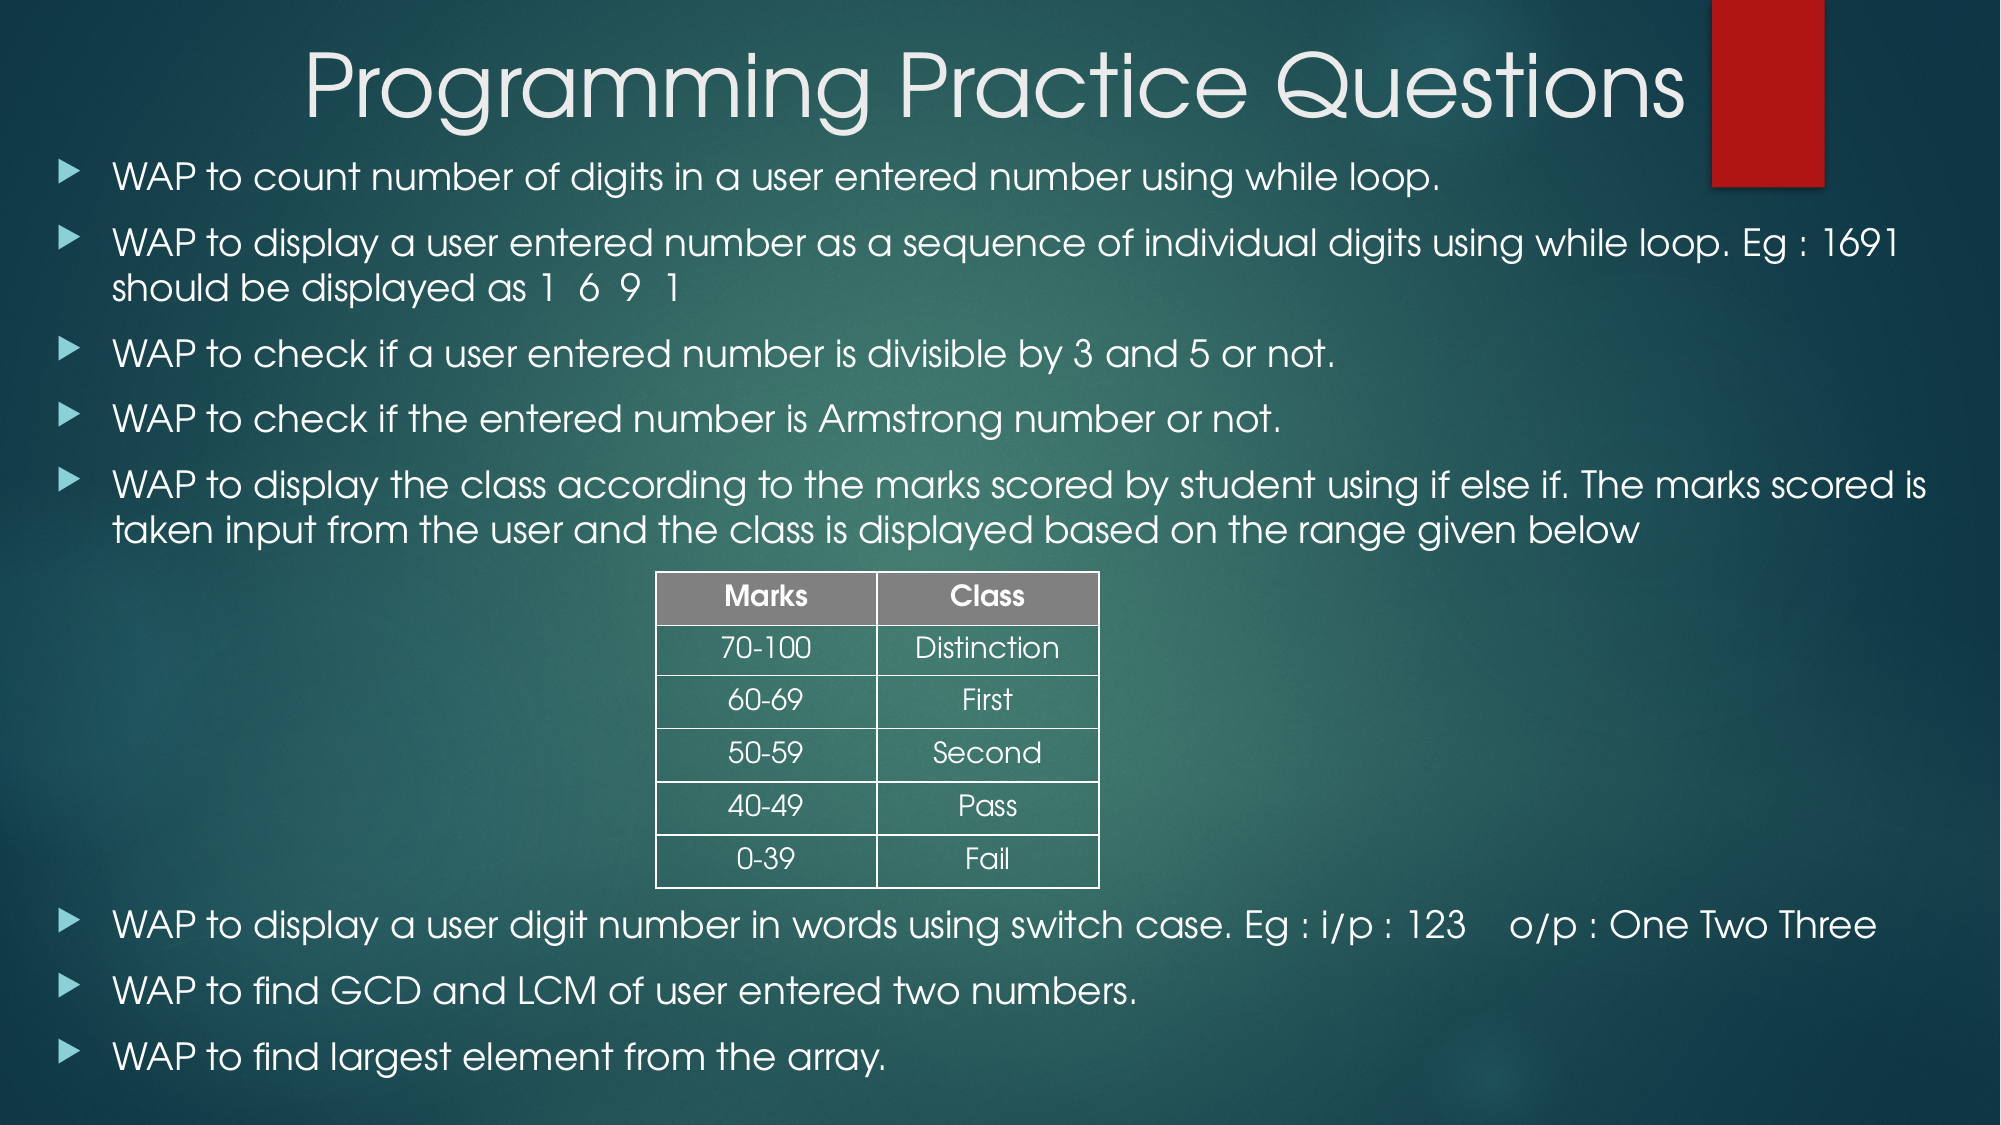

# Programming Practice Questions
WAP to count number of digits in a user entered number using while loop.
WAP to display a user entered number as a sequence of individual digits using while loop. Eg : 1691 should be displayed as 1  6  9  1
WAP to check if a user entered number is divisible by 3 and 5 or not.
WAP to check if the entered number is Armstrong number or not.
WAP to display the class according to the marks scored by student using if else if. The marks scored is taken input from the user and the class is displayed based on the range given below

WAP to display a user digit number in words using switch case. Eg : i/p : 123    o/p : One Two Three
WAP to find GCD and LCM of user entered two numbers.
WAP to find largest element from the array.
| Marks | Class |
| --- | --- |
| 70-100 | Distinction |
| 60-69 | First |
| 50-59 | Second |
| 40-49 | Pass |
| 0-39 | Fail |